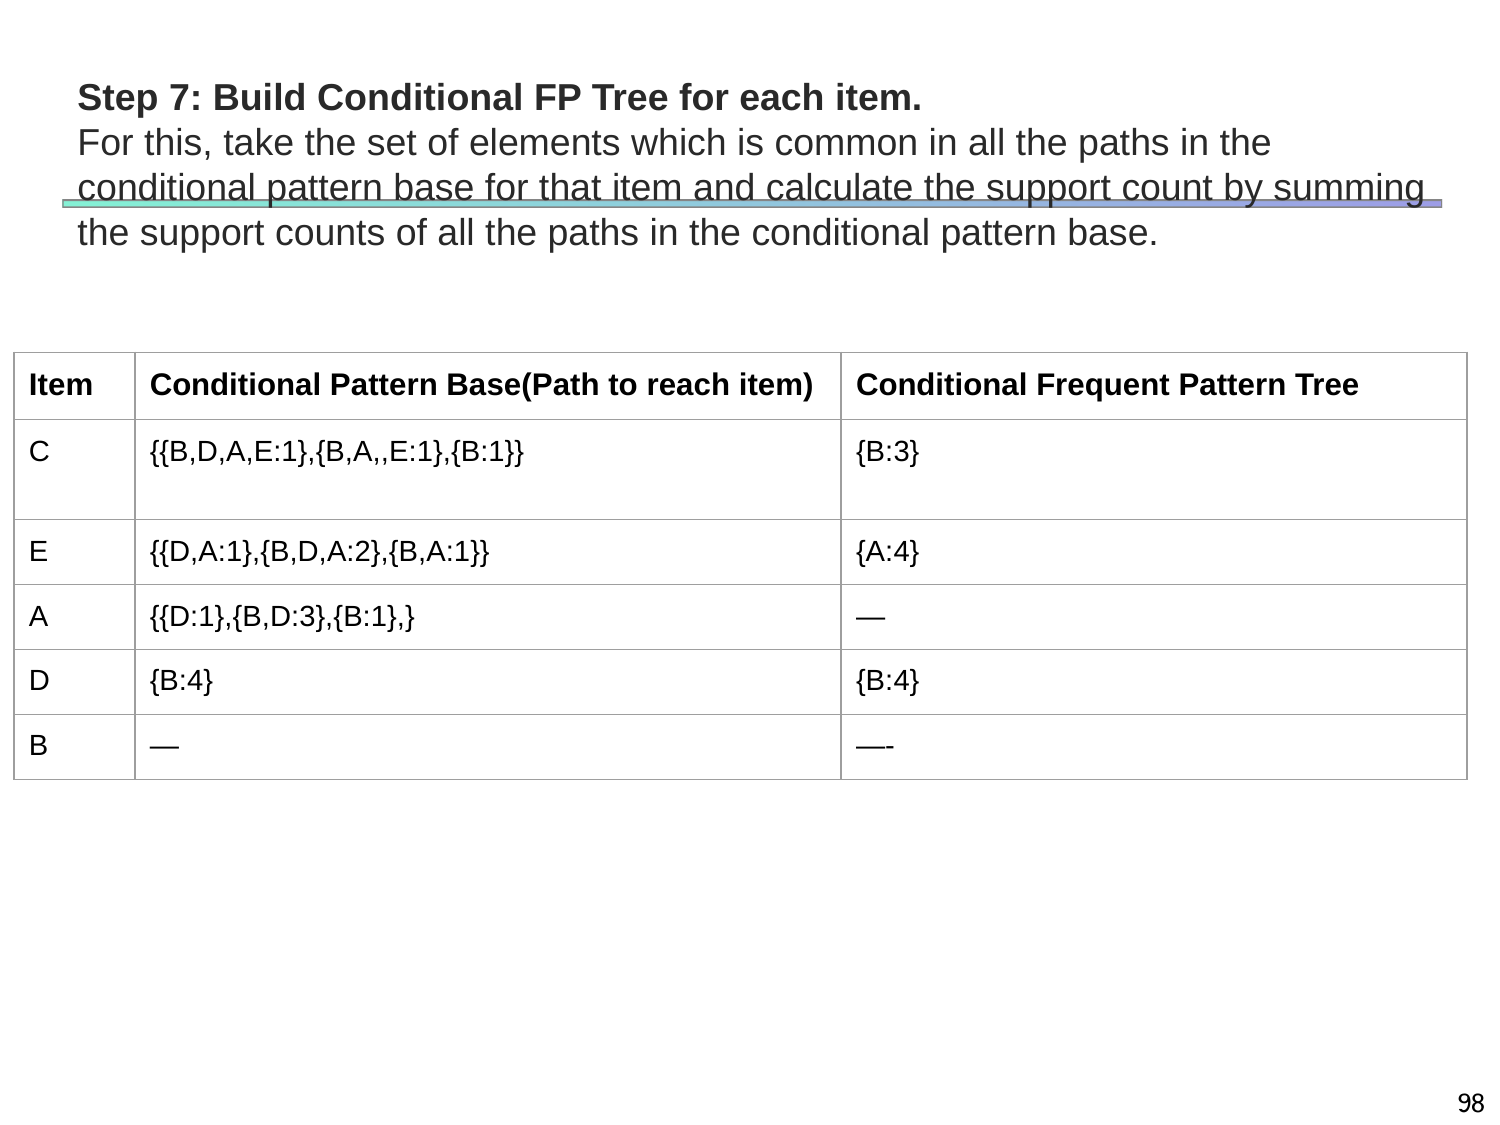

Step 7: Build Conditional FP Tree for each item.
For this, take the set of elements which is common in all the paths in the conditional pattern base for that item and calculate the support count by summing the support counts of all the paths in the conditional pattern base.
| Item | Conditional Pattern Base(Path to reach item) | Conditional Frequent Pattern Tree |
| --- | --- | --- |
| C | {{B,D,A,E:1},{B,A,,E:1},{B:1}} | {B:3} |
| E | {{D,A:1},{B,D,A:2},{B,A:1}} | {A:4} |
| A | {{D:1},{B,D:3},{B:1},} | — |
| D | {B:4} | {B:4} |
| B | — | —- |
98